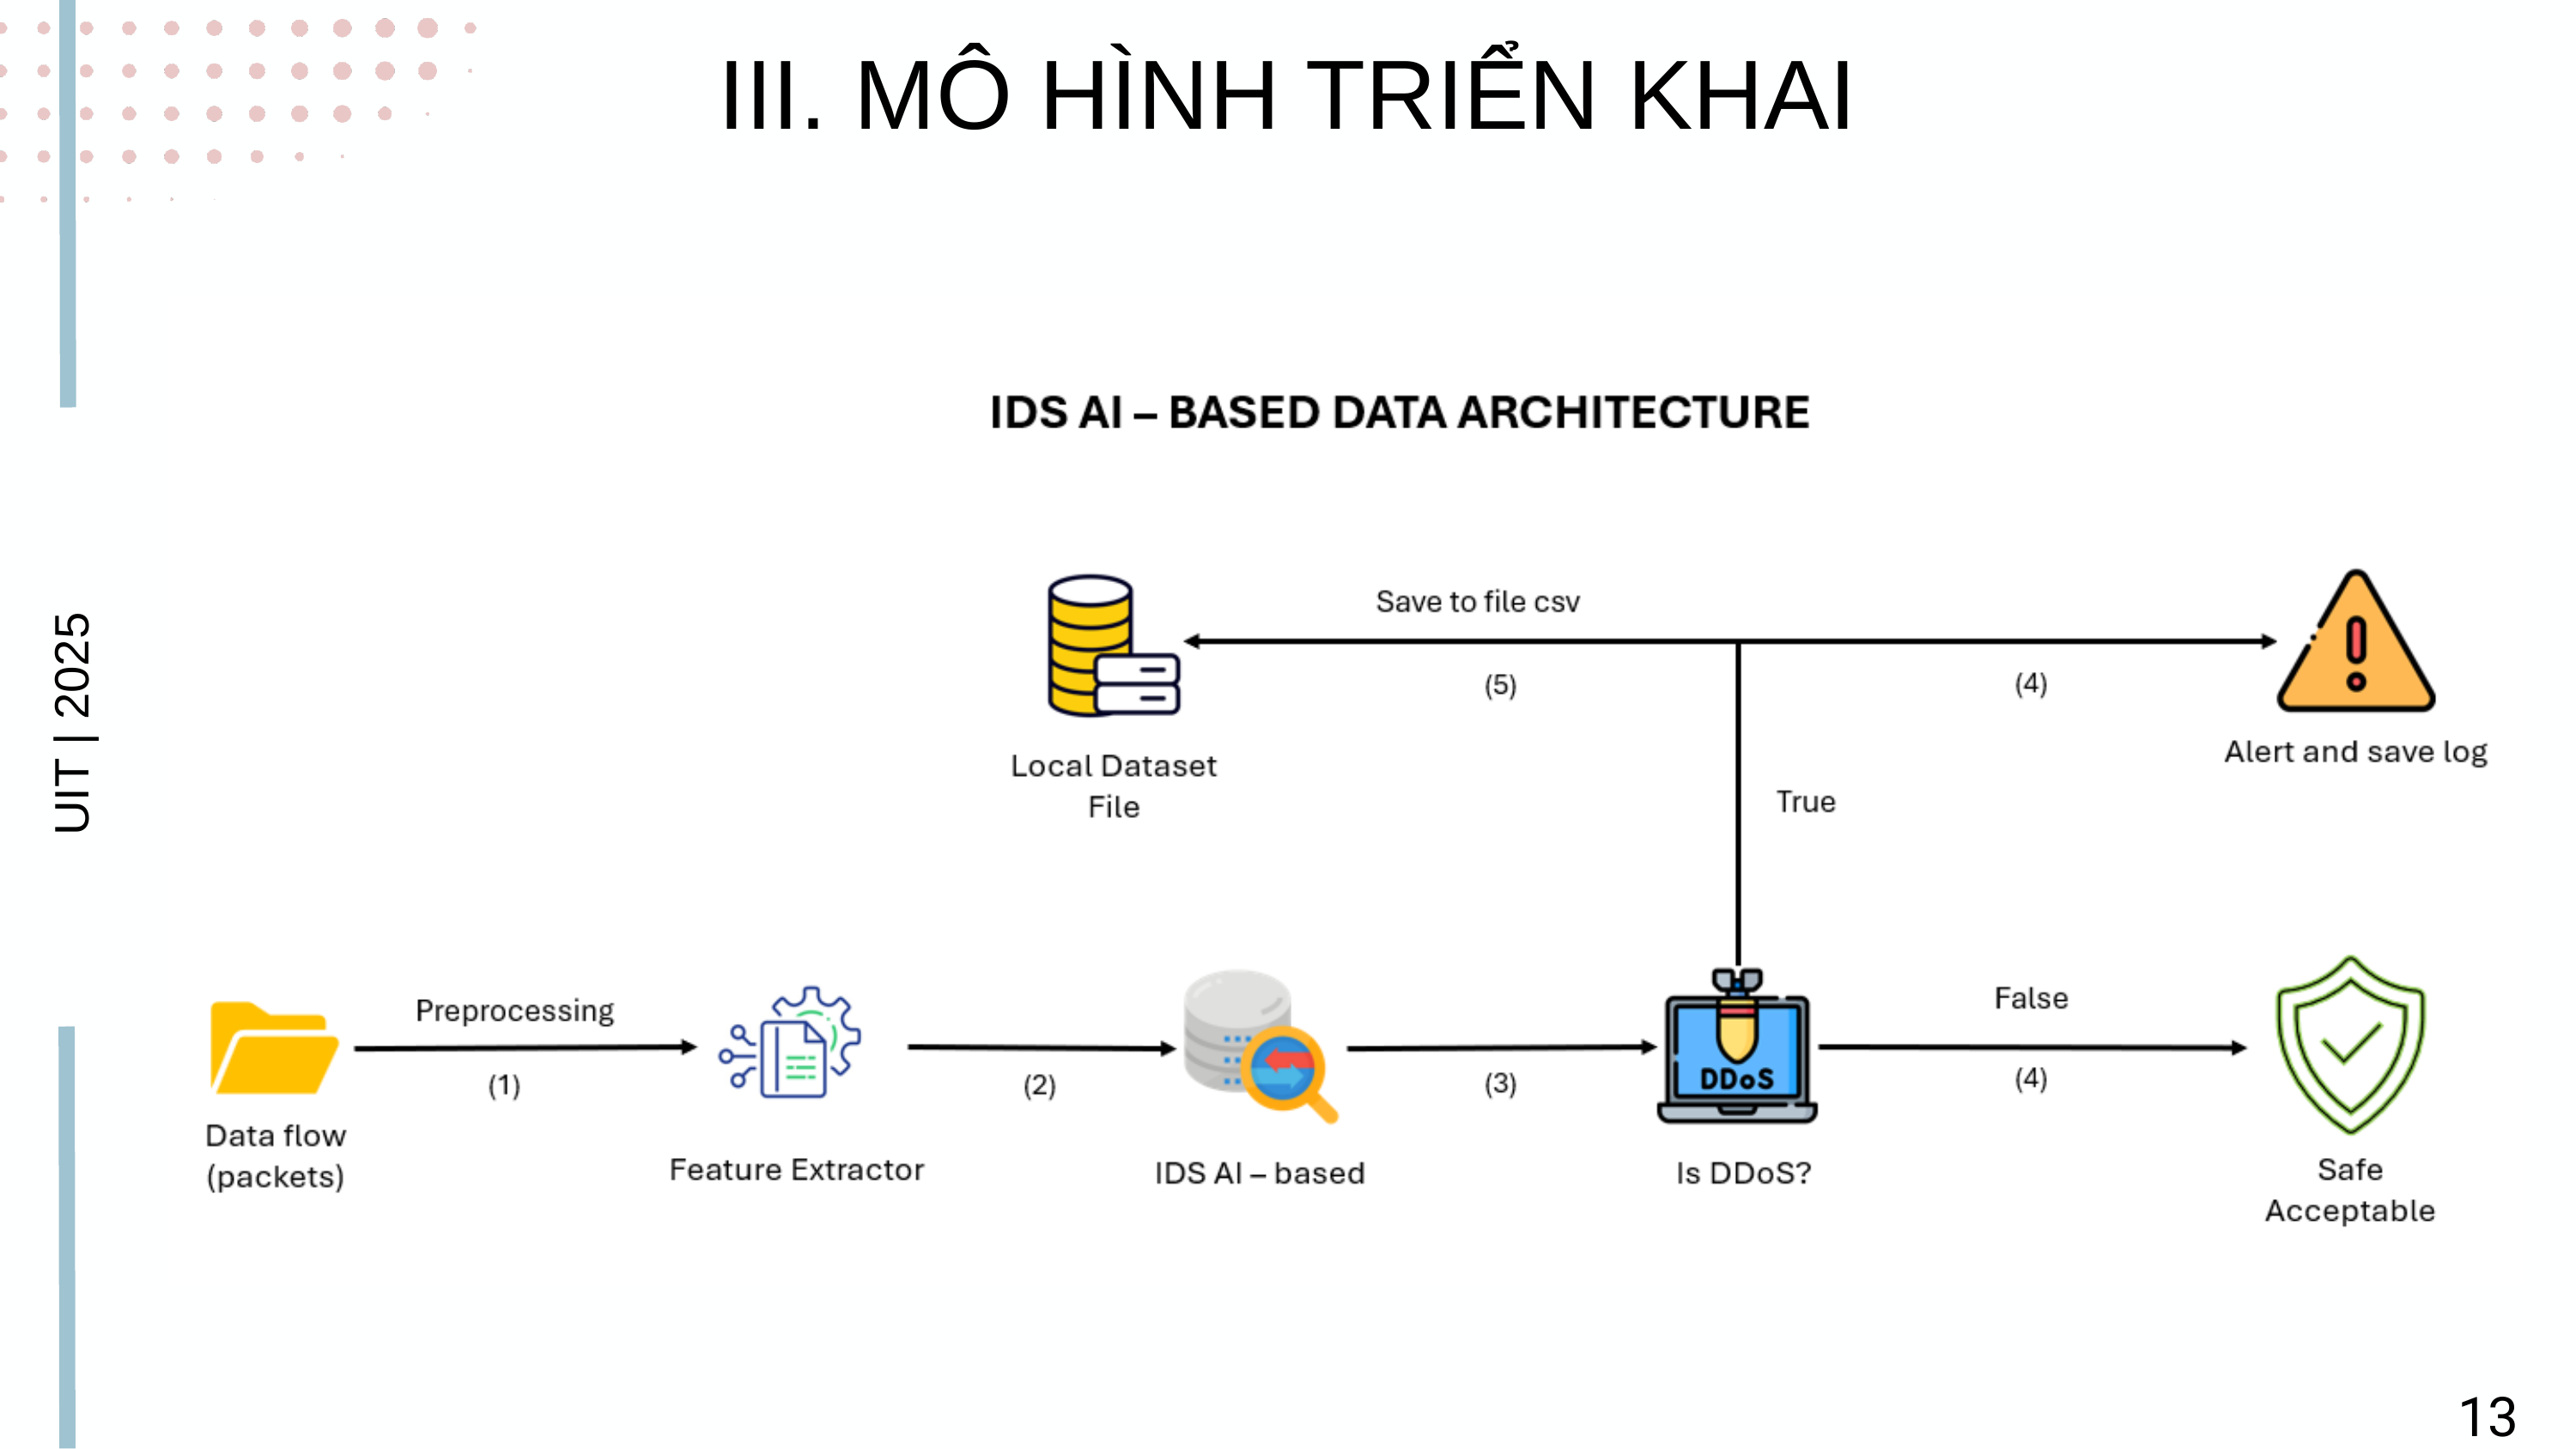

III. MÔ HÌNH TRIỂN KHAI

UIT | 2025

13